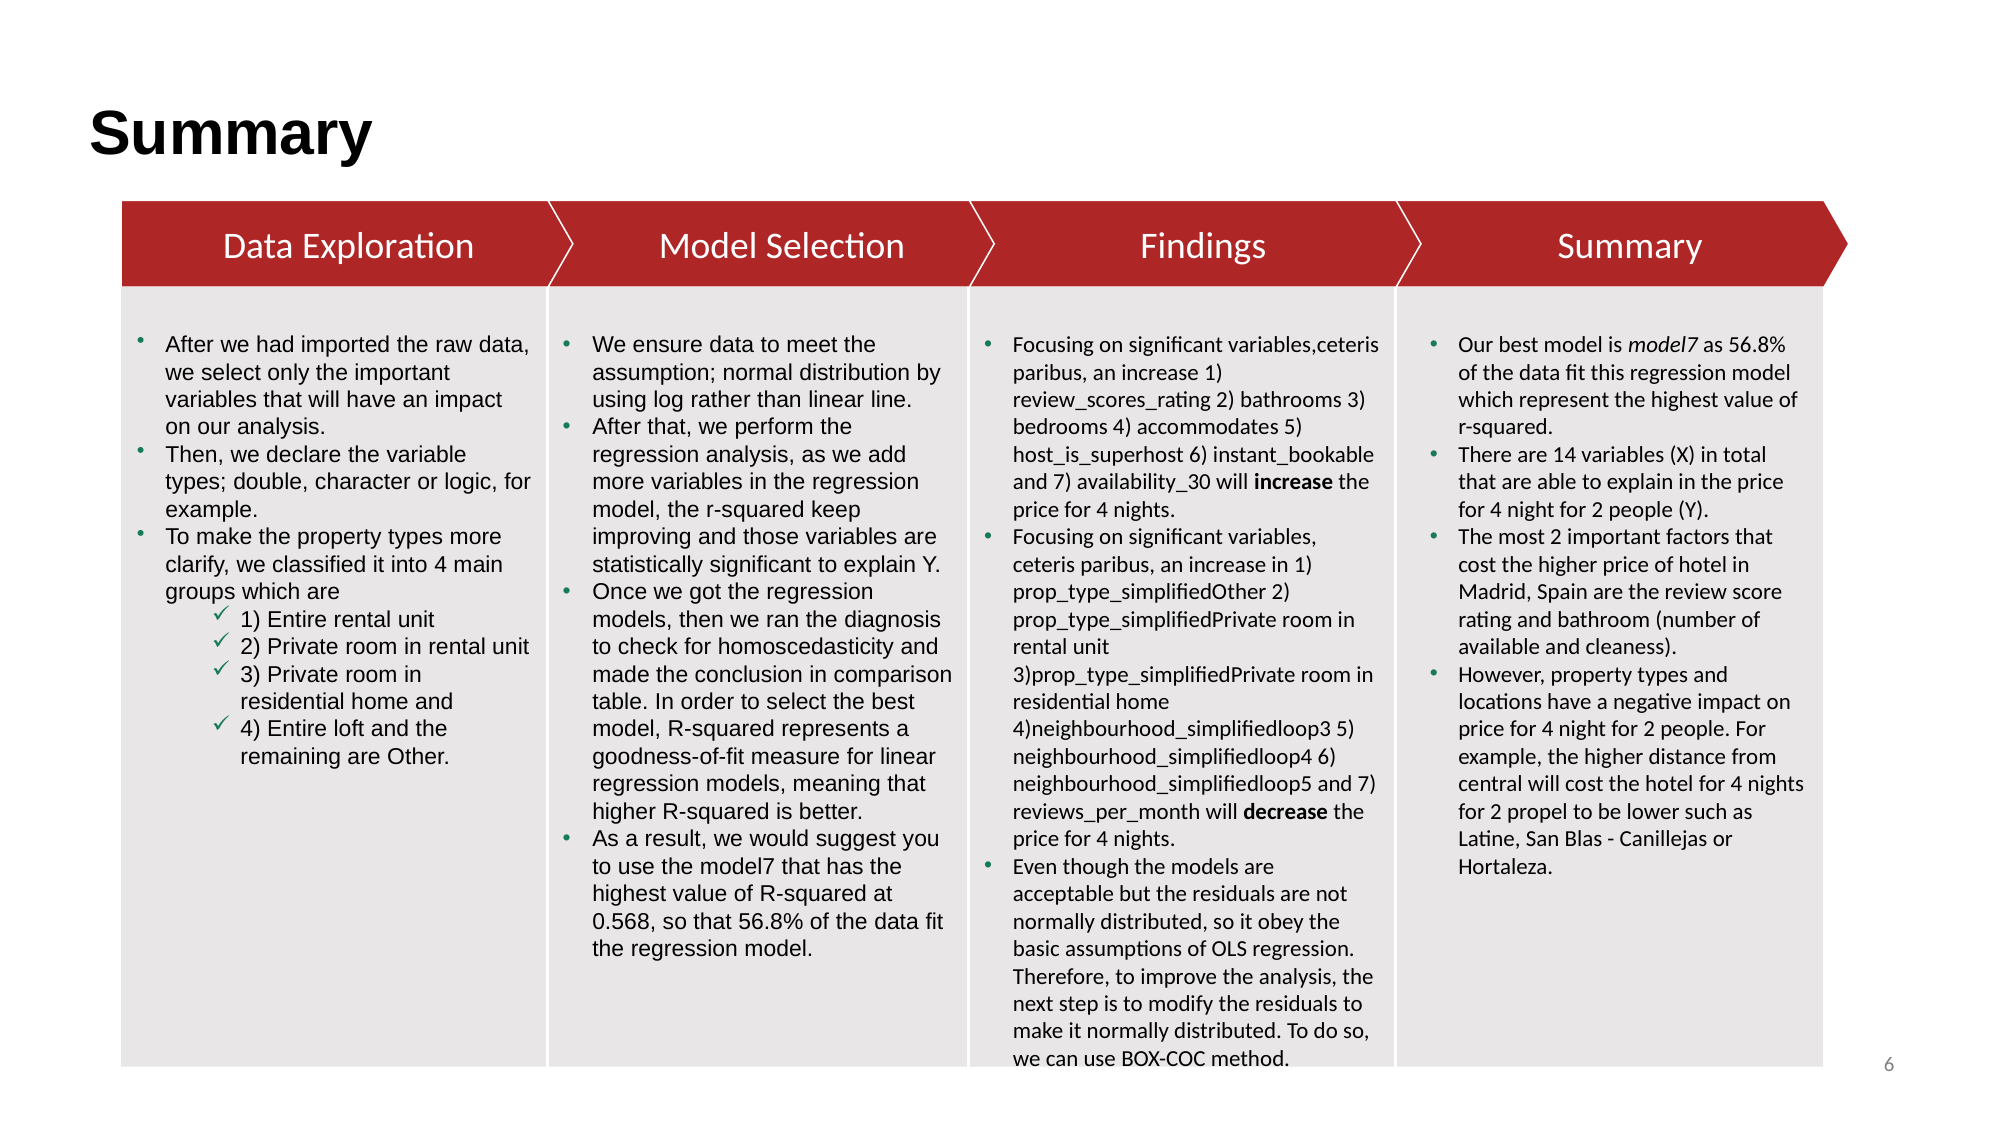

Summary
Data Exploration
Model Selection
Findings
Summary

We ensure data to meet the assumption; normal distribution by using log rather than linear line.
After that, we perform the regression analysis, as we add more variables in the regression model, the r-squared keep improving and those variables are statistically significant to explain Y.
Once we got the regression models, then we ran the diagnosis to check for homoscedasticity and made the conclusion in comparison table. In order to select the best model, R-squared represents a goodness-of-fit measure for linear regression models, meaning that higher R-squared is better.
As a result, we would suggest you to use the model7 that has the highest value of R-squared at 0.568, so that 56.8% of the data fit the regression model.

Focusing on significant variables,ceteris paribus, an increase 1) review_scores_rating 2) bathrooms 3) bedrooms 4) accommodates 5) host_is_superhost 6) instant_bookable and 7) availability_30 will increase the price for 4 nights.
Focusing on significant variables, ceteris paribus, an increase in 1) prop_type_simplifiedOther 2) prop_type_simplifiedPrivate room in rental unit 3)prop_type_simplifiedPrivate room in residential home 4)neighbourhood_simplifiedloop3 5) neighbourhood_simplifiedloop4 6) neighbourhood_simplifiedloop5 and 7) reviews_per_month will decrease the price for 4 nights.
Even though the models are acceptable but the residuals are not normally distributed, so it obey the basic assumptions of OLS regression. Therefore, to improve the analysis, the next step is to modify the residuals to make it normally distributed. To do so, we can use BOX-COC method.

Our best model is model7 as 56.8% of the data fit this regression model which represent the highest value of r-squared.
There are 14 variables (X) in total that are able to explain in the price for 4 night for 2 people (Y).
The most 2 important factors that cost the higher price of hotel in Madrid, Spain are the review score rating and bathroom (number of available and cleaness).
However, property types and locations have a negative impact on price for 4 night for 2 people. For example, the higher distance from central will cost the hotel for 4 nights for 2 propel to be lower such as Latine, San Blas - Canillejas or Hortaleza.

After we had imported the raw data, we select only the important variables that will have an impact on our analysis.
Then, we declare the variable types; double, character or logic, for example.
To make the property types more clarify, we classified it into 4 main groups which are
1) Entire rental unit
2) Private room in rental unit
3) Private room in residential home and
4) Entire loft and the remaining are Other.

6